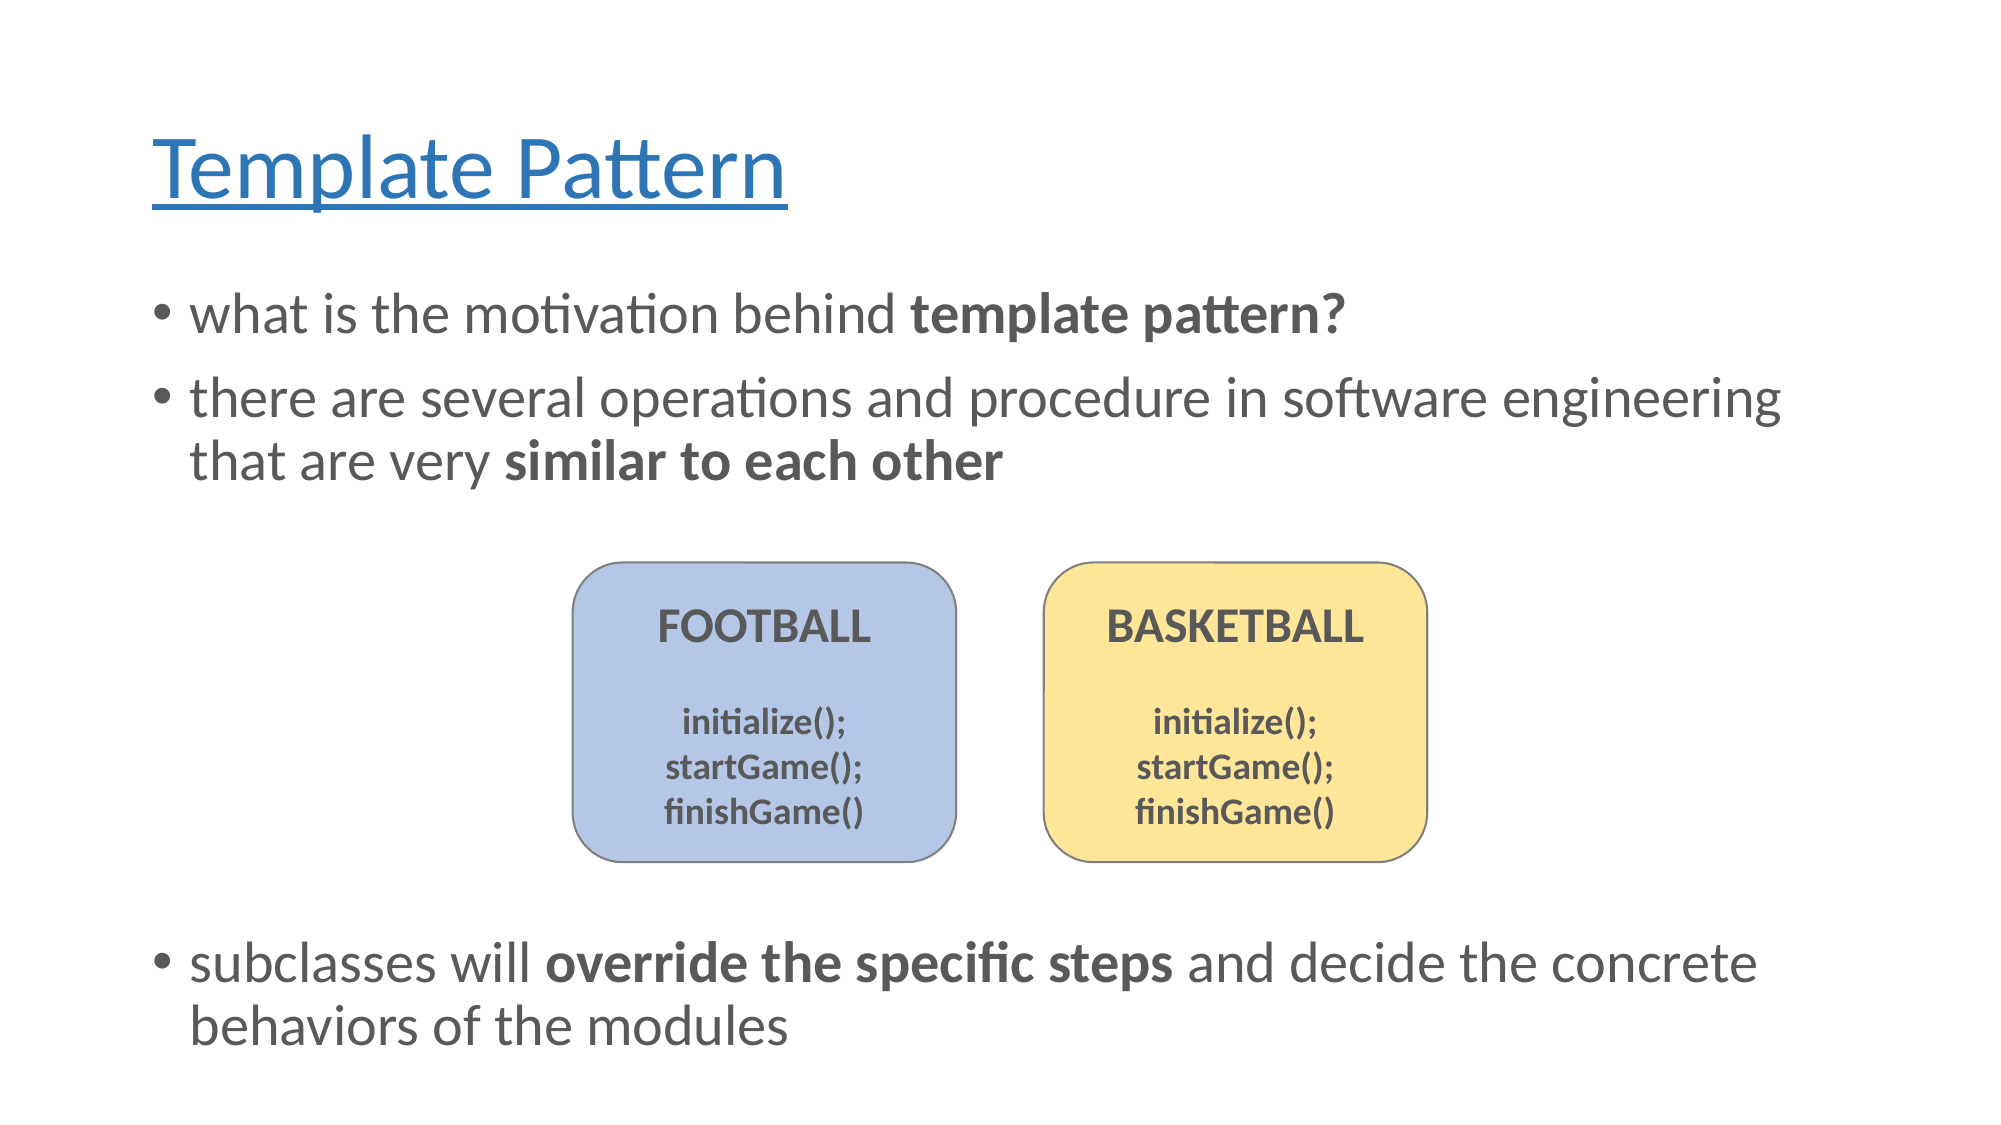

# Template Pattern
what is the motivation behind template pattern?
there are several operations and procedure in software engineering that are very similar to each other

subclasses will override the specific steps and decide the concrete behaviors of the modules

FOOTBALL

initialize();
startGame();
finishGame()
BASKETBALL

initialize();
startGame();
finishGame()